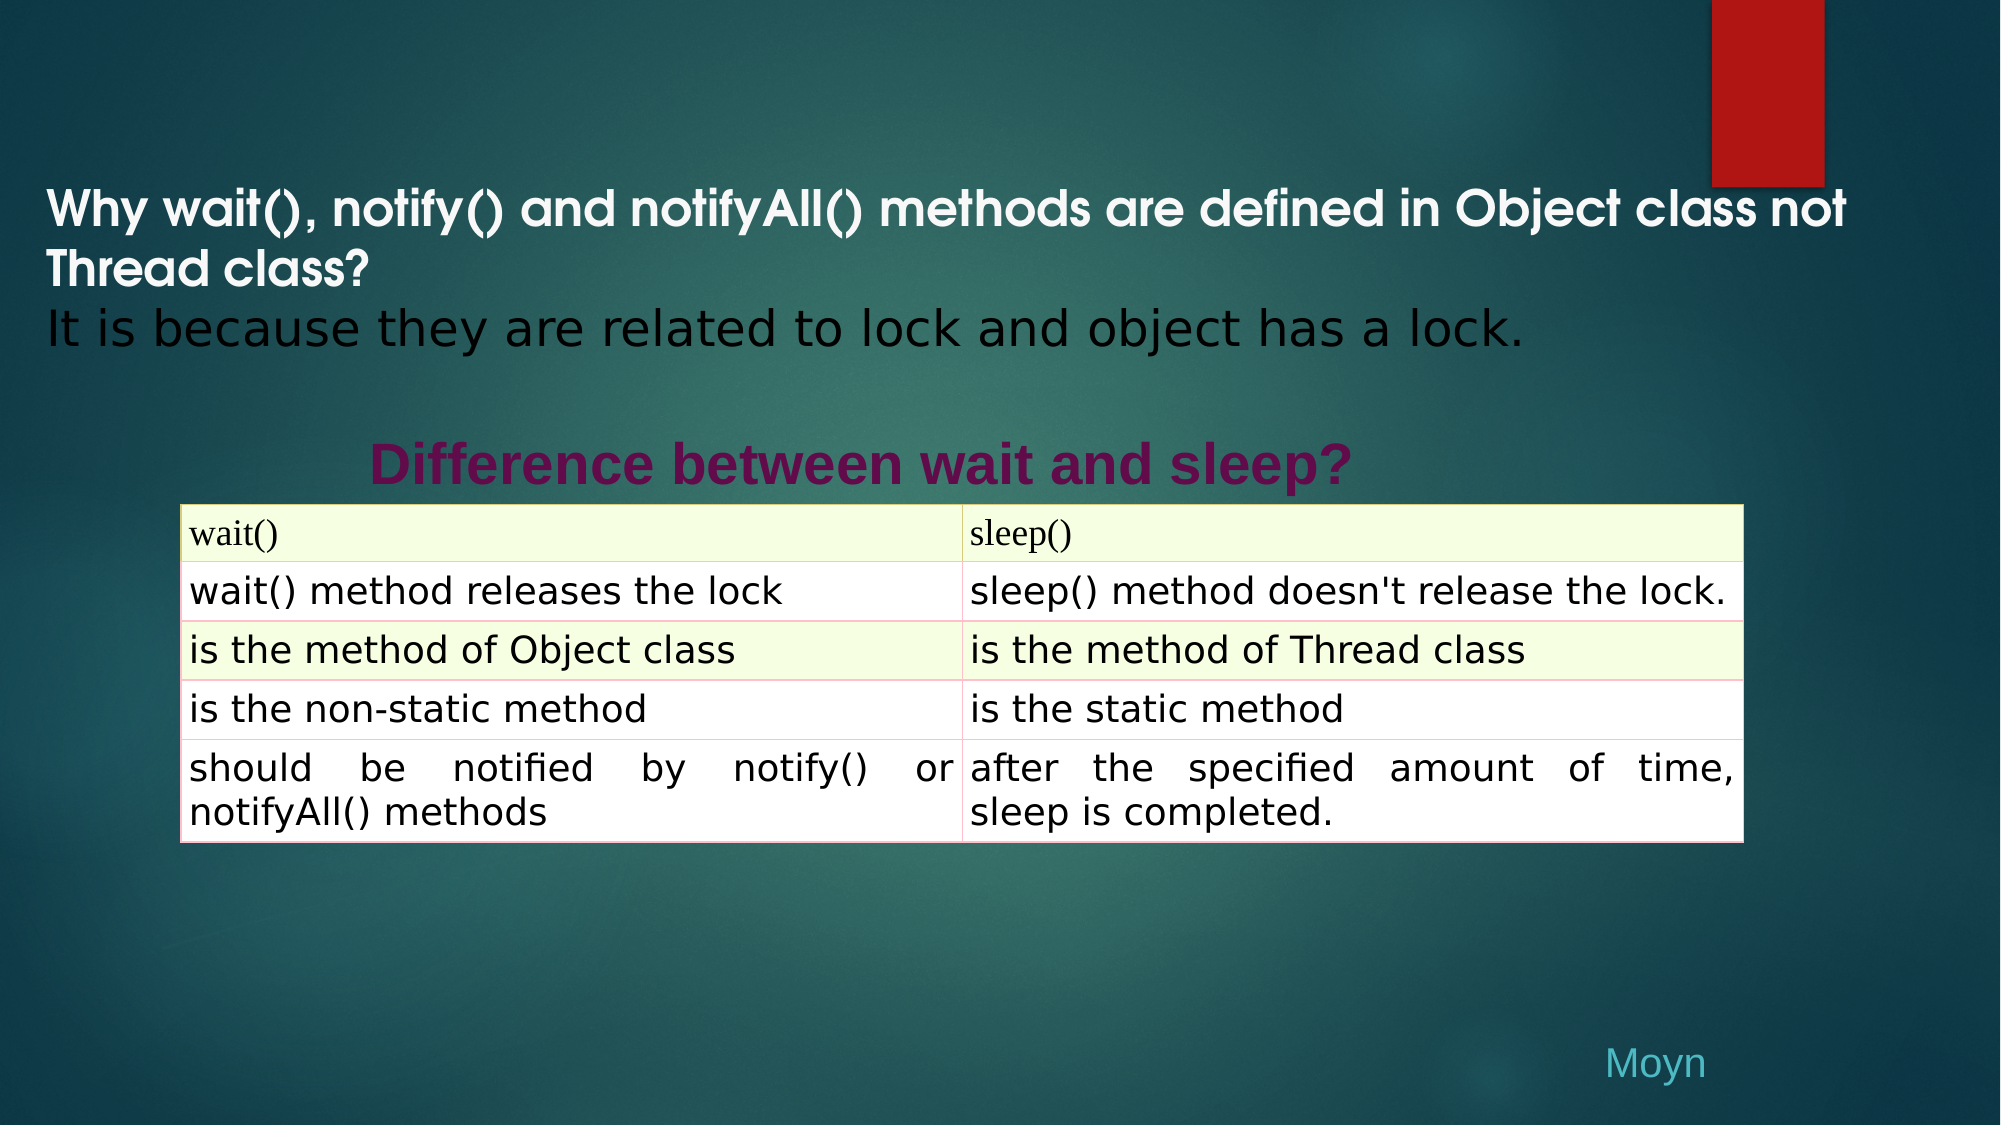

Why wait(), notify() and notifyAll() methods are defined in Object class not Thread class?
It is because they are related to lock and object has a lock.
Difference between wait and sleep?
| wait() | sleep() |
| --- | --- |
| wait() method releases the lock | sleep() method doesn't release the lock. |
| is the method of Object class | is the method of Thread class |
| is the non-static method | is the static method |
| should be notified by notify() or notifyAll() methods | after the specified amount of time, sleep is completed. |
Moyn